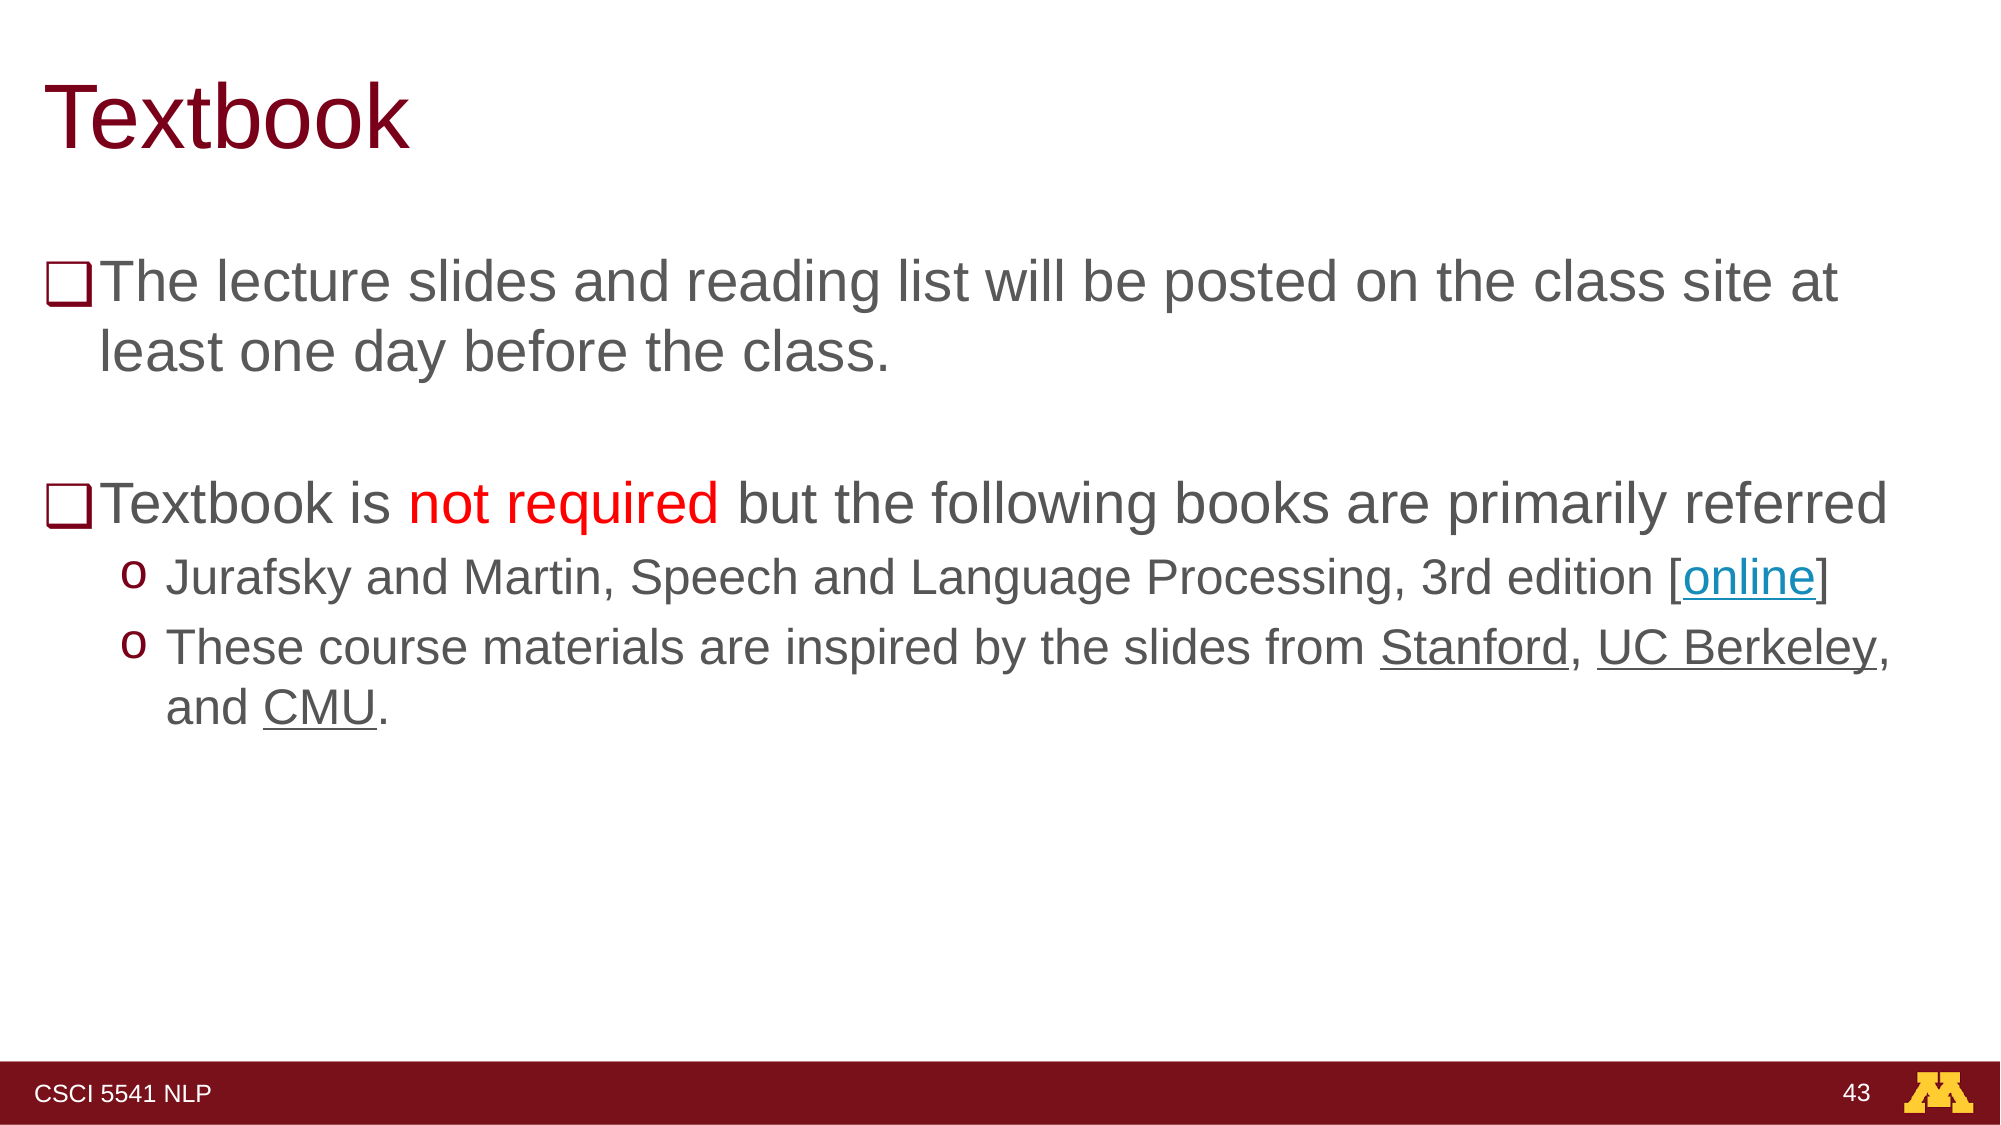

# Textbook
The lecture slides and reading list will be posted on the class site at least one day before the class.
Textbook is not required but the following books are primarily referred
Jurafsky and Martin, Speech and Language Processing, 3rd edition [online]
These course materials are inspired by the slides from Stanford, UC Berkeley, and CMU.

43